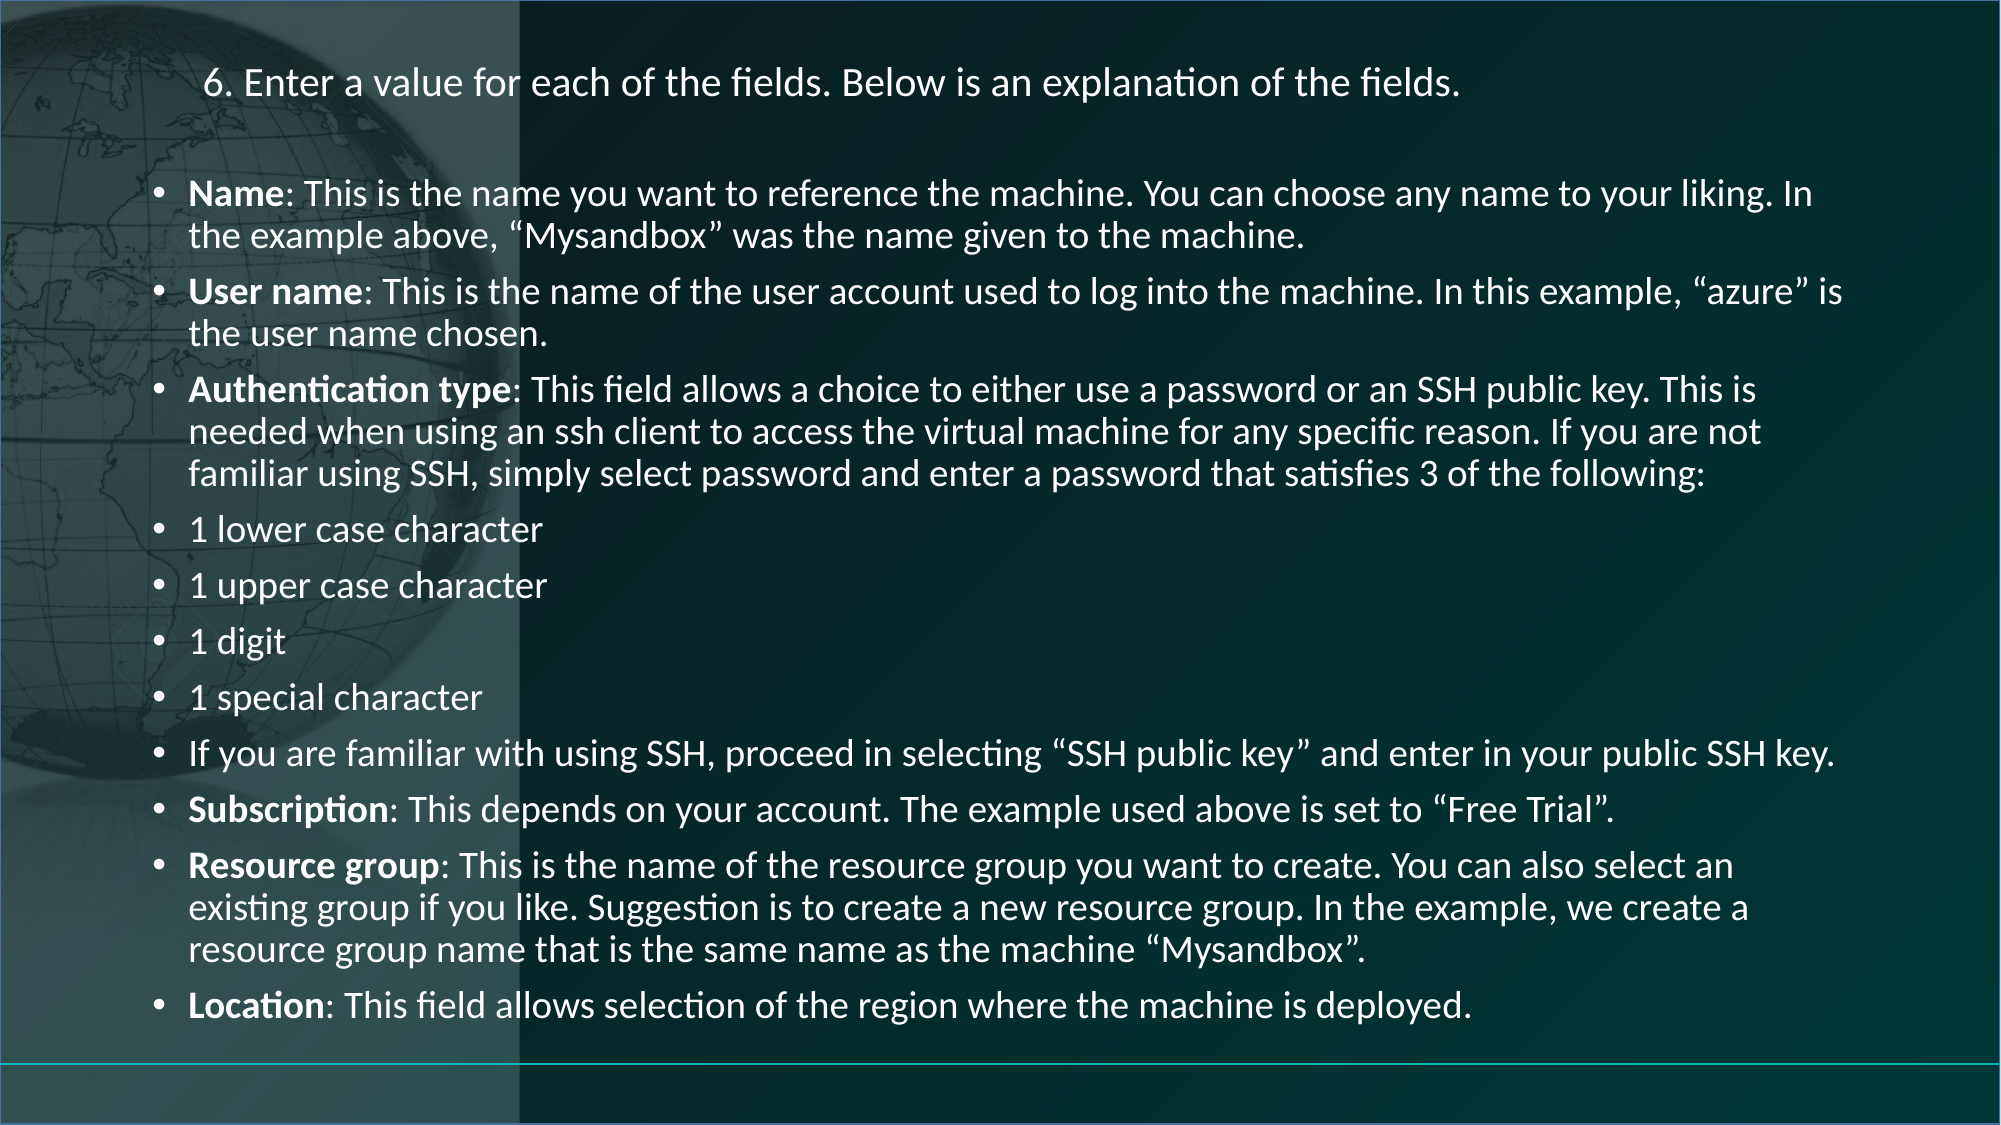

# 6. Enter a value for each of the fields. Below is an explanation of the fields.
Name: This is the name you want to reference the machine. You can choose any name to your liking. In the example above, “Mysandbox” was the name given to the machine.
User name: This is the name of the user account used to log into the machine. In this example, “azure” is the user name chosen.
Authentication type: This field allows a choice to either use a password or an SSH public key. This is needed when using an ssh client to access the virtual machine for any specific reason. If you are not familiar using SSH, simply select password and enter a password that satisfies 3 of the following:
1 lower case character
1 upper case character
1 digit
1 special character
If you are familiar with using SSH, proceed in selecting “SSH public key” and enter in your public SSH key.
Subscription: This depends on your account. The example used above is set to “Free Trial”.
Resource group: This is the name of the resource group you want to create. You can also select an existing group if you like. Suggestion is to create a new resource group. In the example, we create a resource group name that is the same name as the machine “Mysandbox”.
Location: This field allows selection of the region where the machine is deployed.